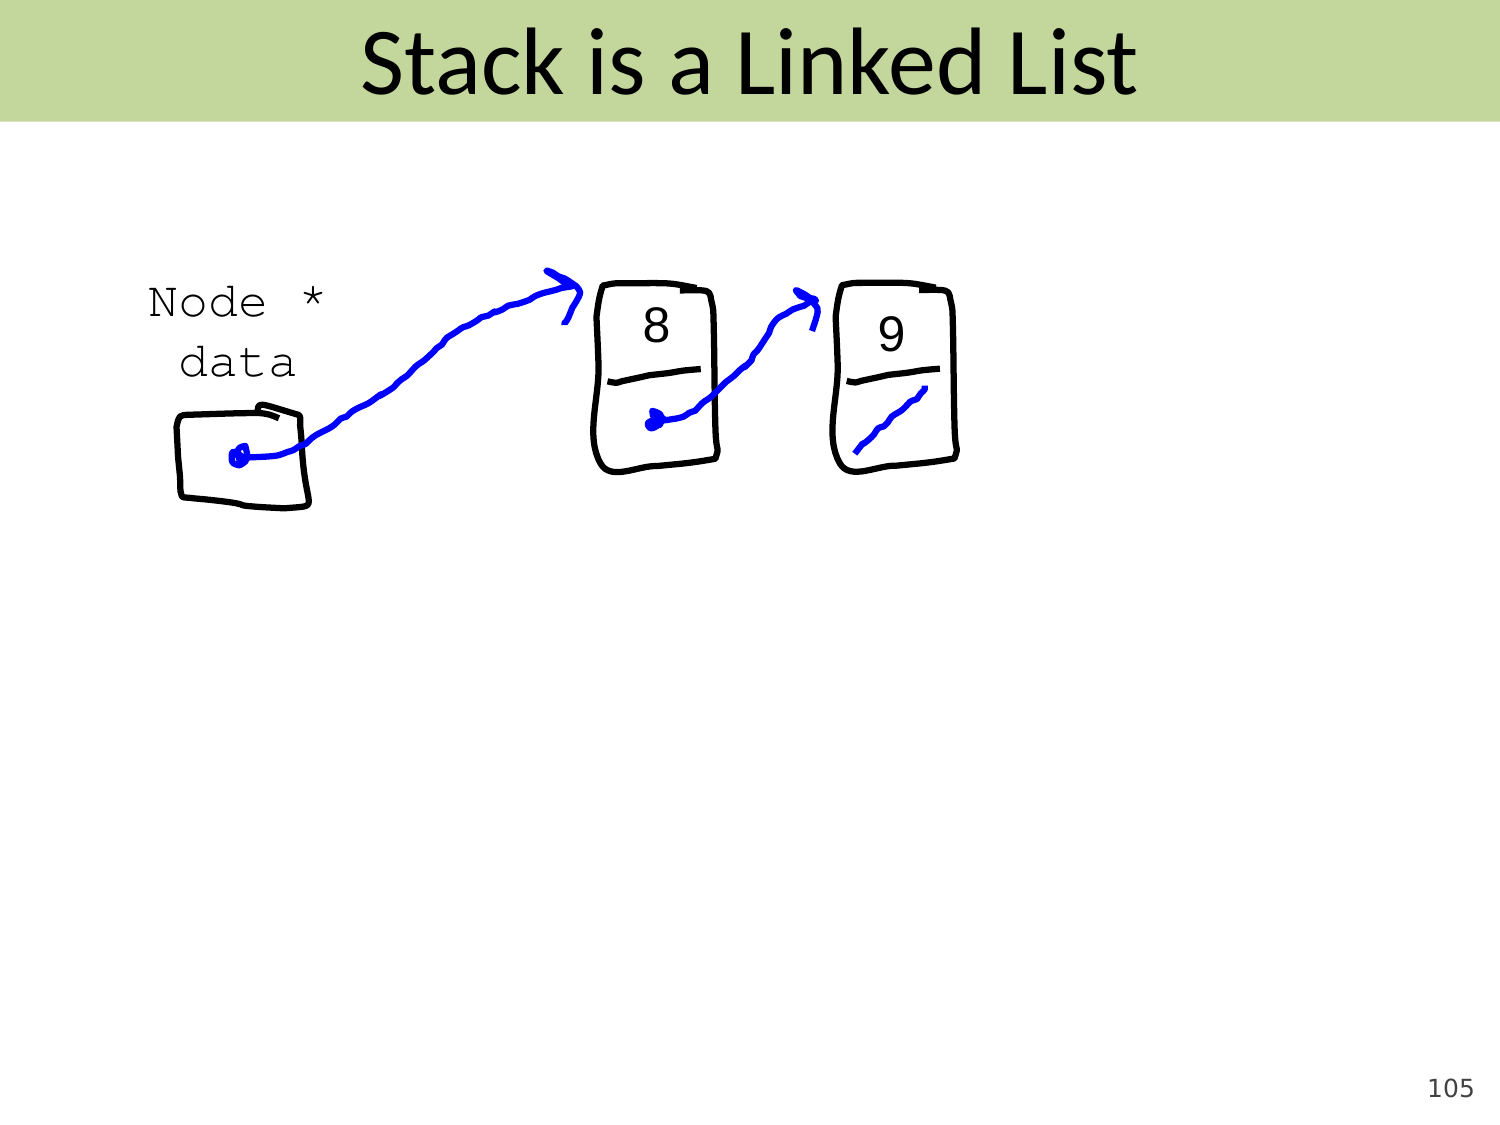

# Stack is a Linked List
Node *
data

8

9